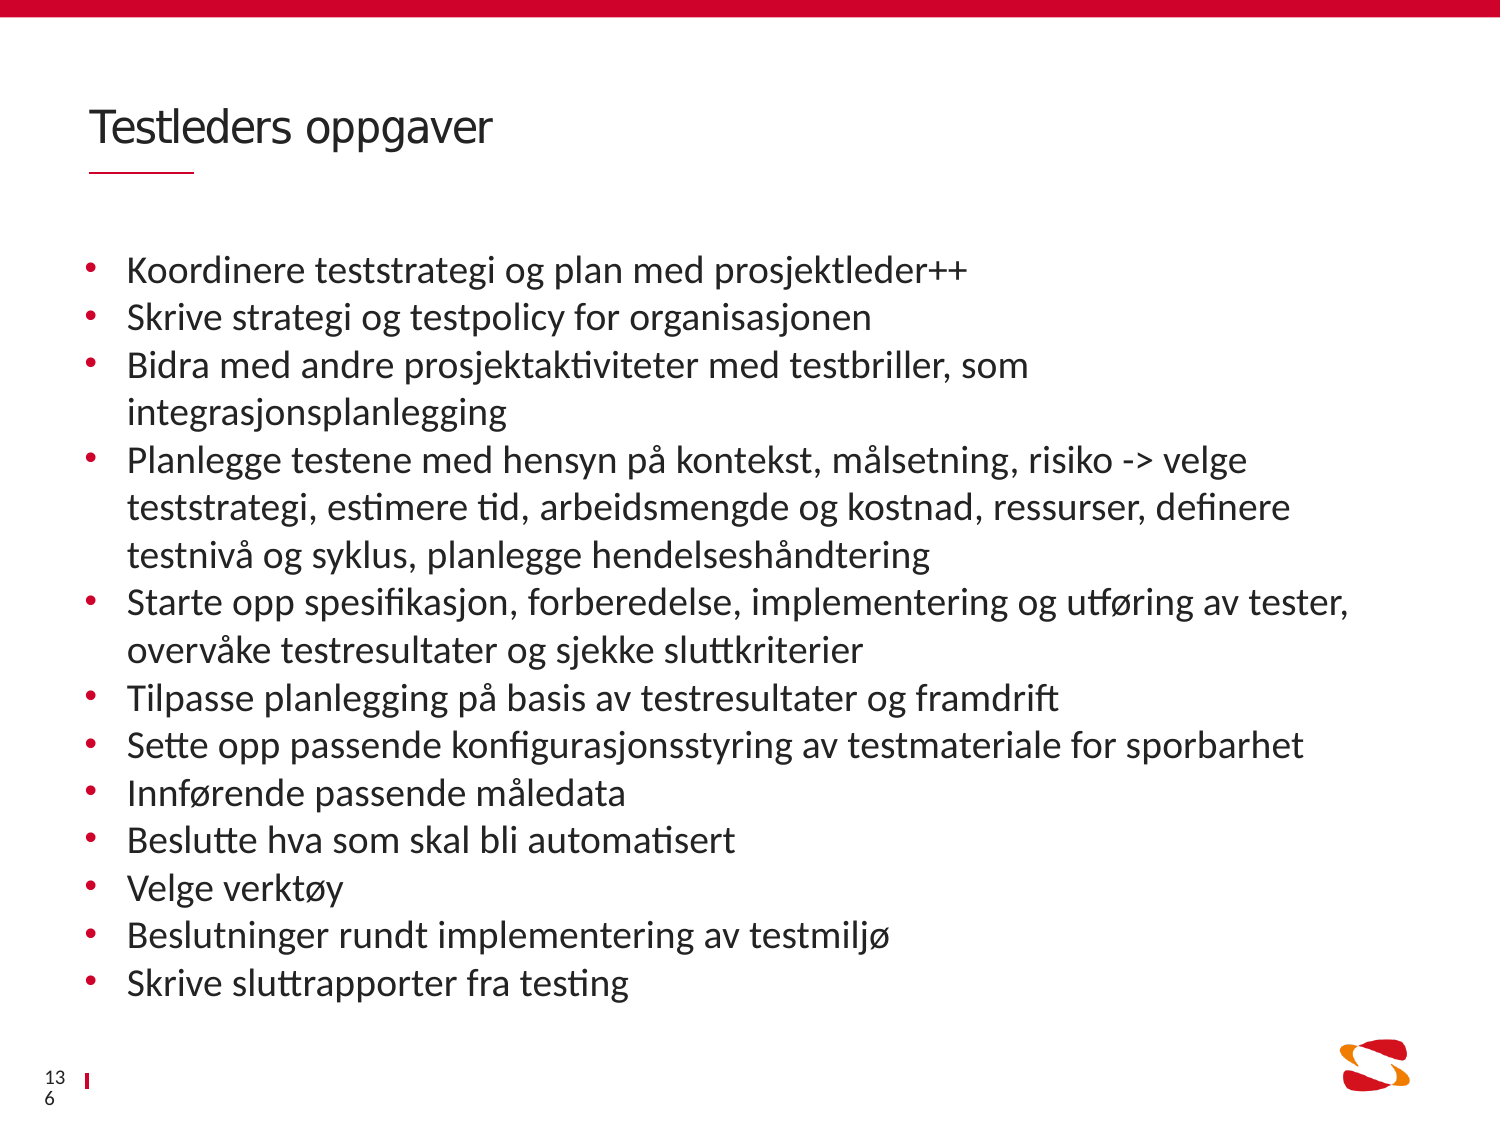

# Testleders oppgaver
Koordinere teststrategi og plan med prosjektleder++
Skrive strategi og testpolicy for organisasjonen
Bidra med andre prosjektaktiviteter med testbriller, som integrasjonsplanlegging
Planlegge testene med hensyn på kontekst, målsetning, risiko -> velge teststrategi, estimere tid, arbeidsmengde og kostnad, ressurser, definere testnivå og syklus, planlegge hendelseshåndtering
Starte opp spesifikasjon, forberedelse, implementering og utføring av tester, overvåke testresultater og sjekke sluttkriterier
Tilpasse planlegging på basis av testresultater og framdrift
Sette opp passende konfigurasjonsstyring av testmateriale for sporbarhet
Innførende passende måledata
Beslutte hva som skal bli automatisert
Velge verktøy
Beslutninger rundt implementering av testmiljø
Skrive sluttrapporter fra testing

136